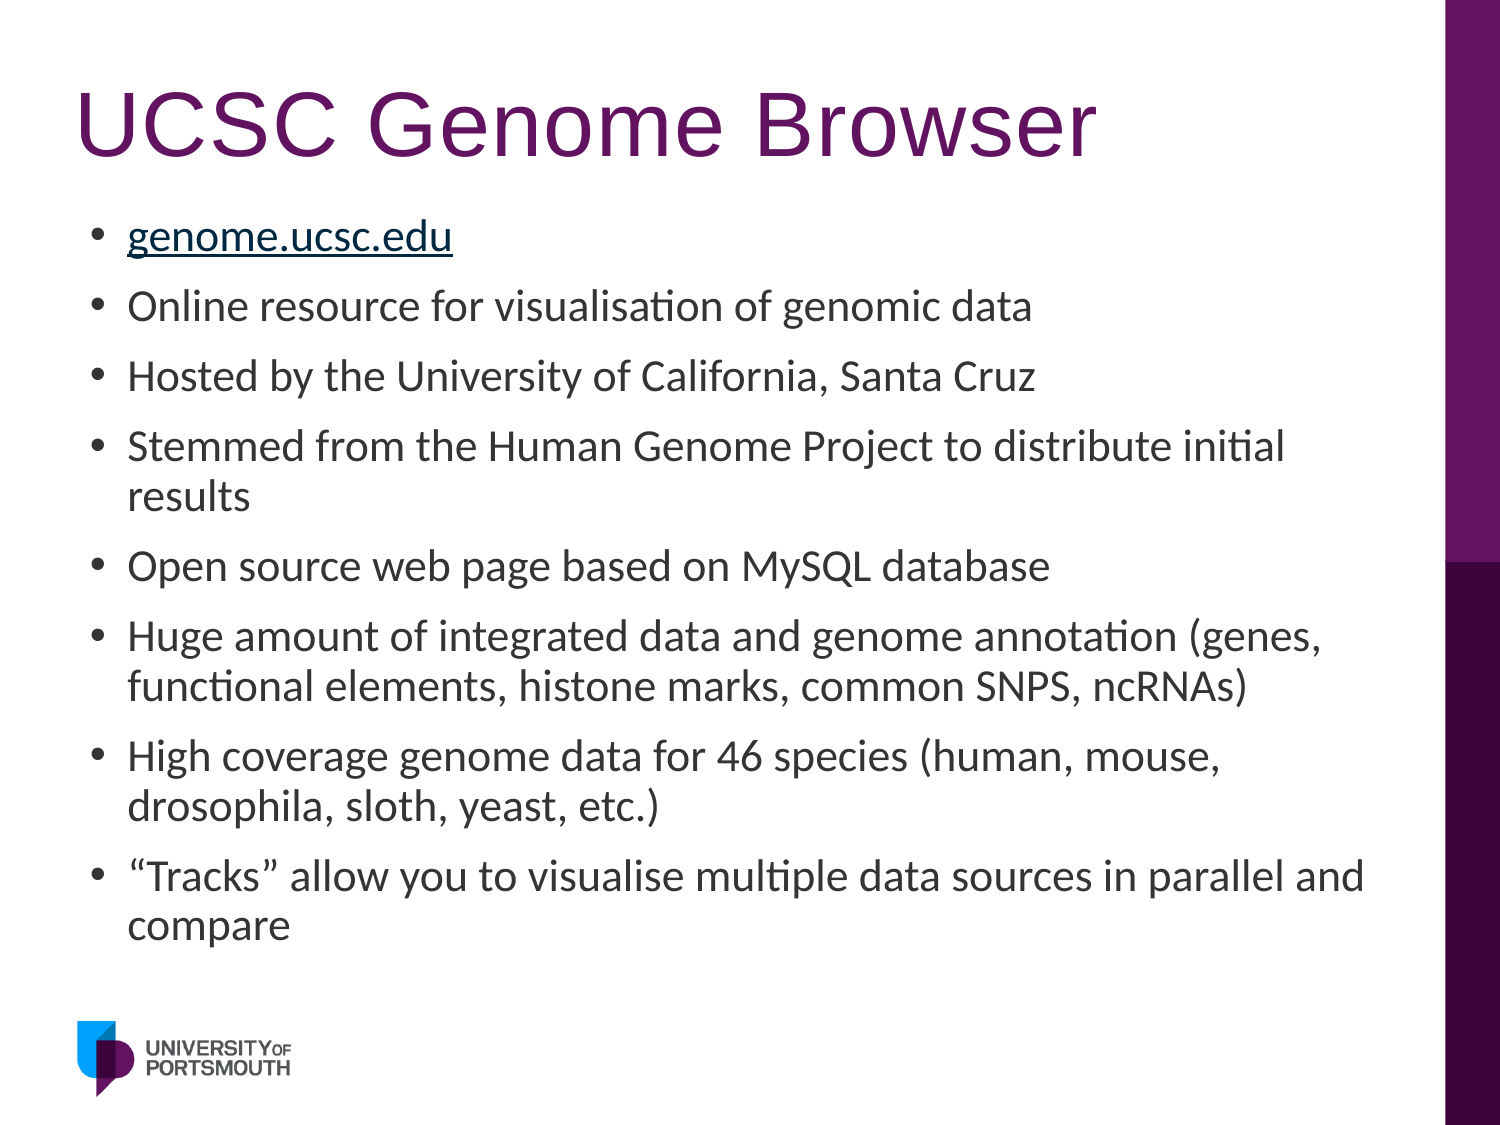

# UCSC Genome Browser
genome.ucsc.edu
Online resource for visualisation of genomic data
Hosted by the University of California, Santa Cruz
Stemmed from the Human Genome Project to distribute initial results
Open source web page based on MySQL database
Huge amount of integrated data and genome annotation (genes, functional elements, histone marks, common SNPS, ncRNAs)
High coverage genome data for 46 species (human, mouse, drosophila, sloth, yeast, etc.)
“Tracks” allow you to visualise multiple data sources in parallel and compare